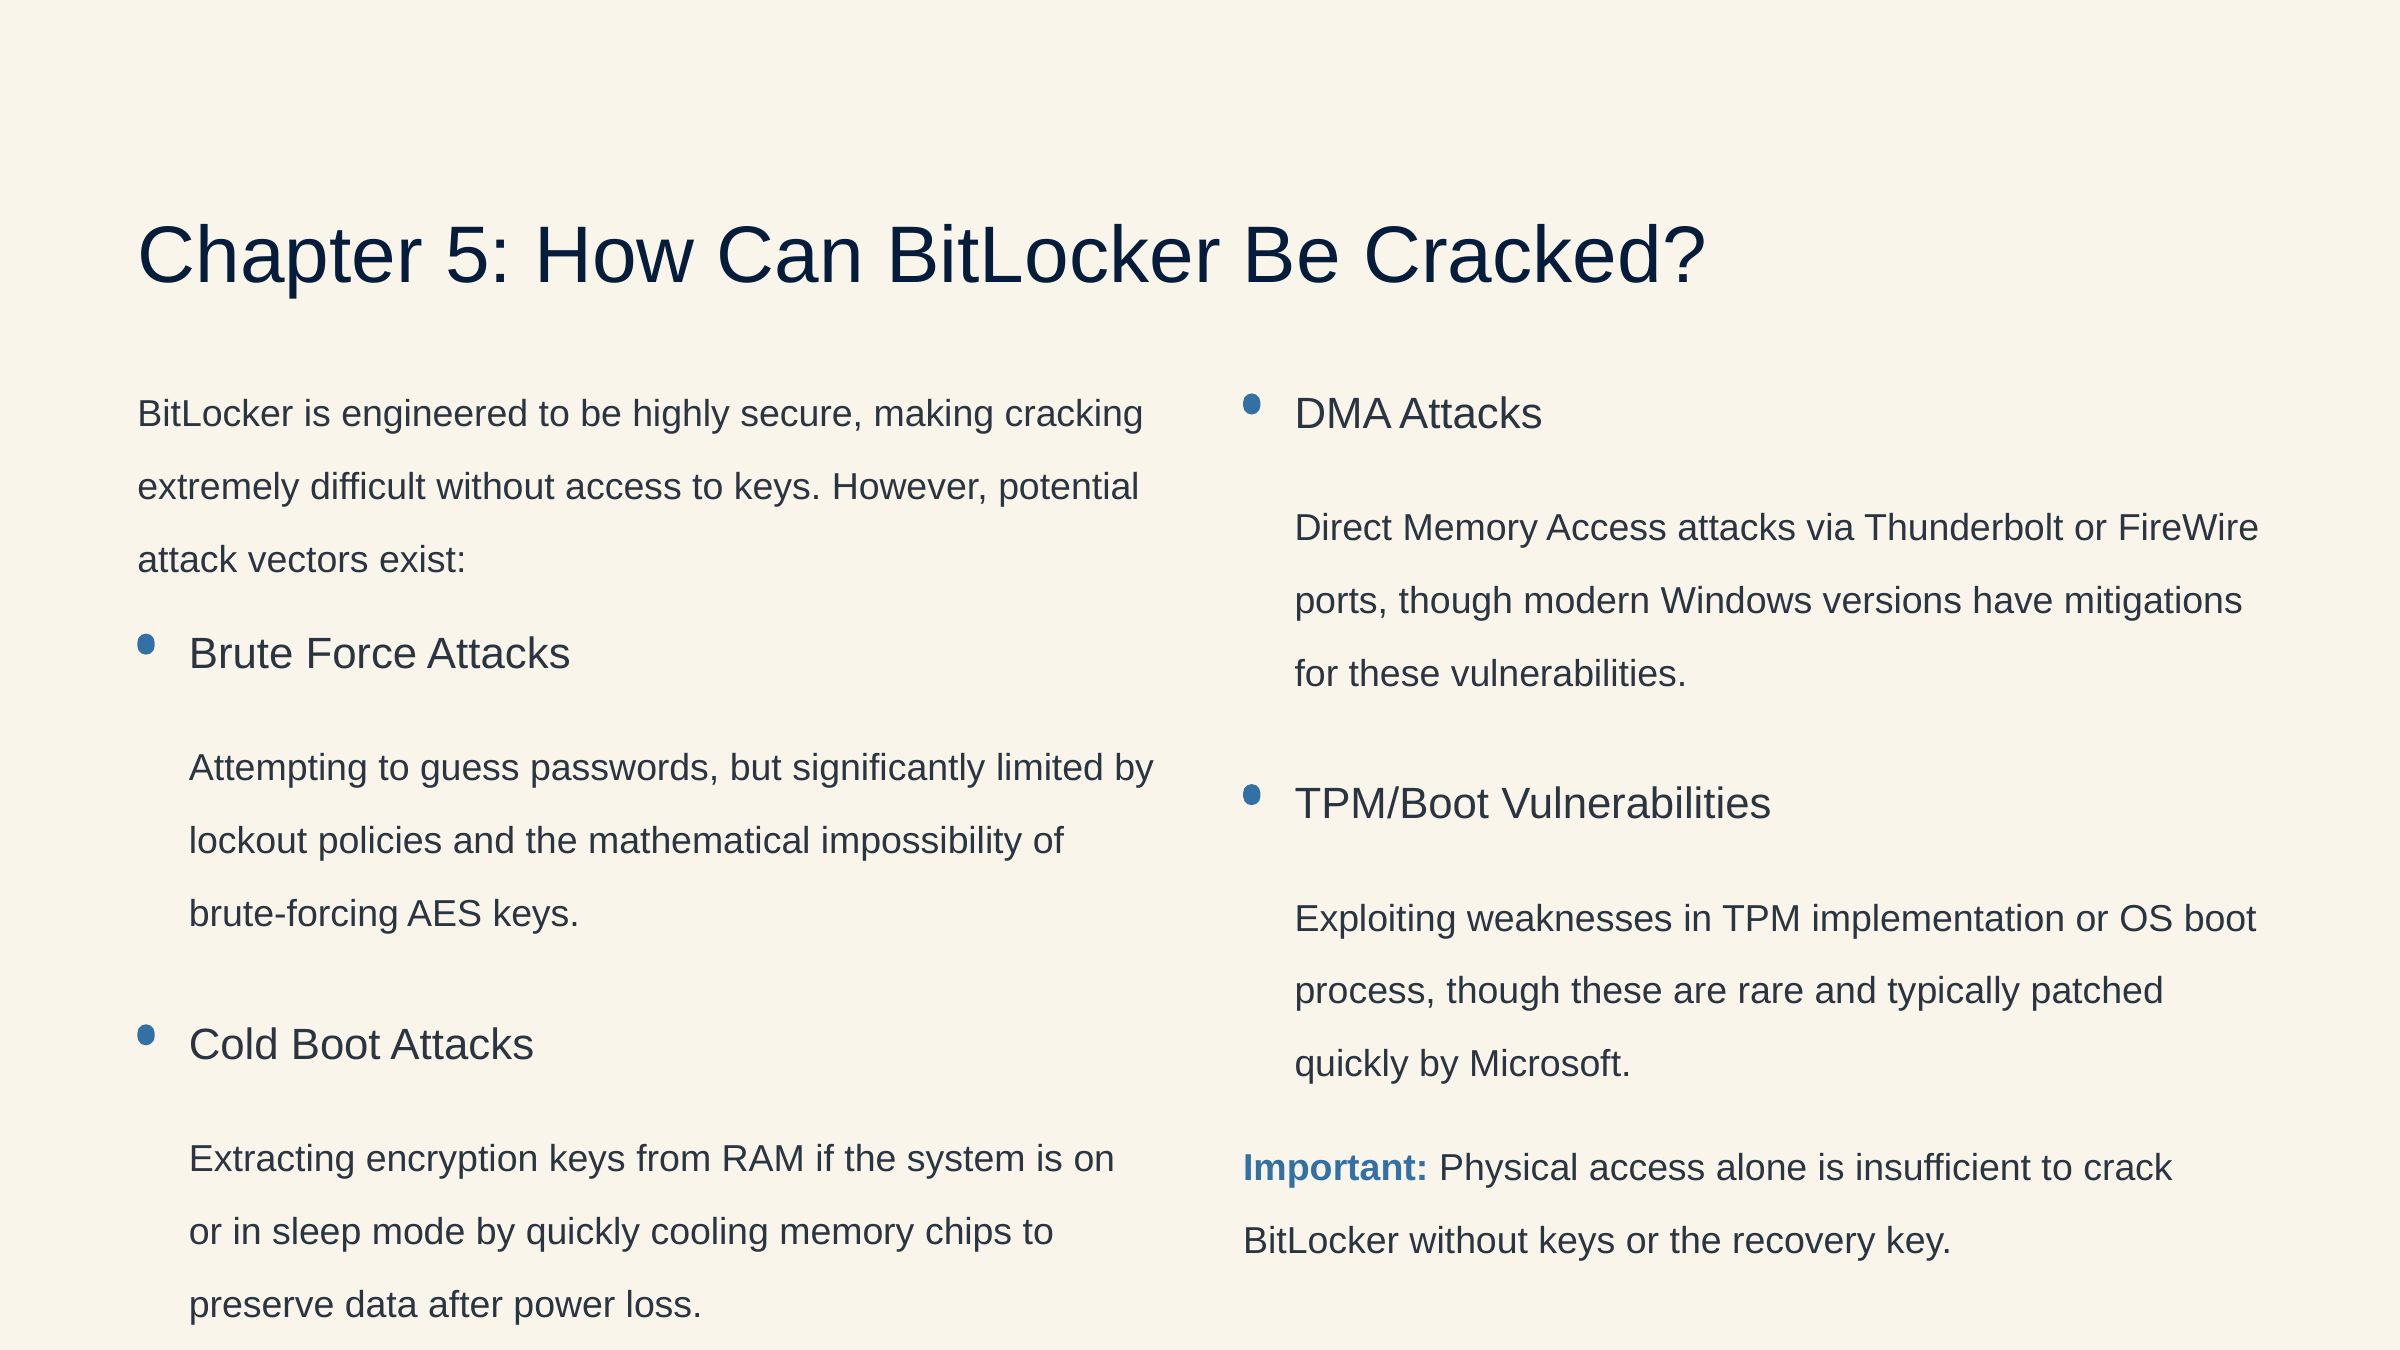

Chapter 5: How Can BitLocker Be Cracked?
BitLocker is engineered to be highly secure, making cracking extremely difficult without access to keys. However, potential attack vectors exist:
DMA Attacks

Direct Memory Access attacks via Thunderbolt or FireWire ports, though modern Windows versions have mitigations for these vulnerabilities.
Brute Force Attacks

Attempting to guess passwords, but significantly limited by lockout policies and the mathematical impossibility of brute-forcing AES keys.
TPM/Boot Vulnerabilities

Exploiting weaknesses in TPM implementation or OS boot process, though these are rare and typically patched quickly by Microsoft.
Cold Boot Attacks

Extracting encryption keys from RAM if the system is on or in sleep mode by quickly cooling memory chips to preserve data after power loss.
Important: Physical access alone is insufficient to crack BitLocker without keys or the recovery key.